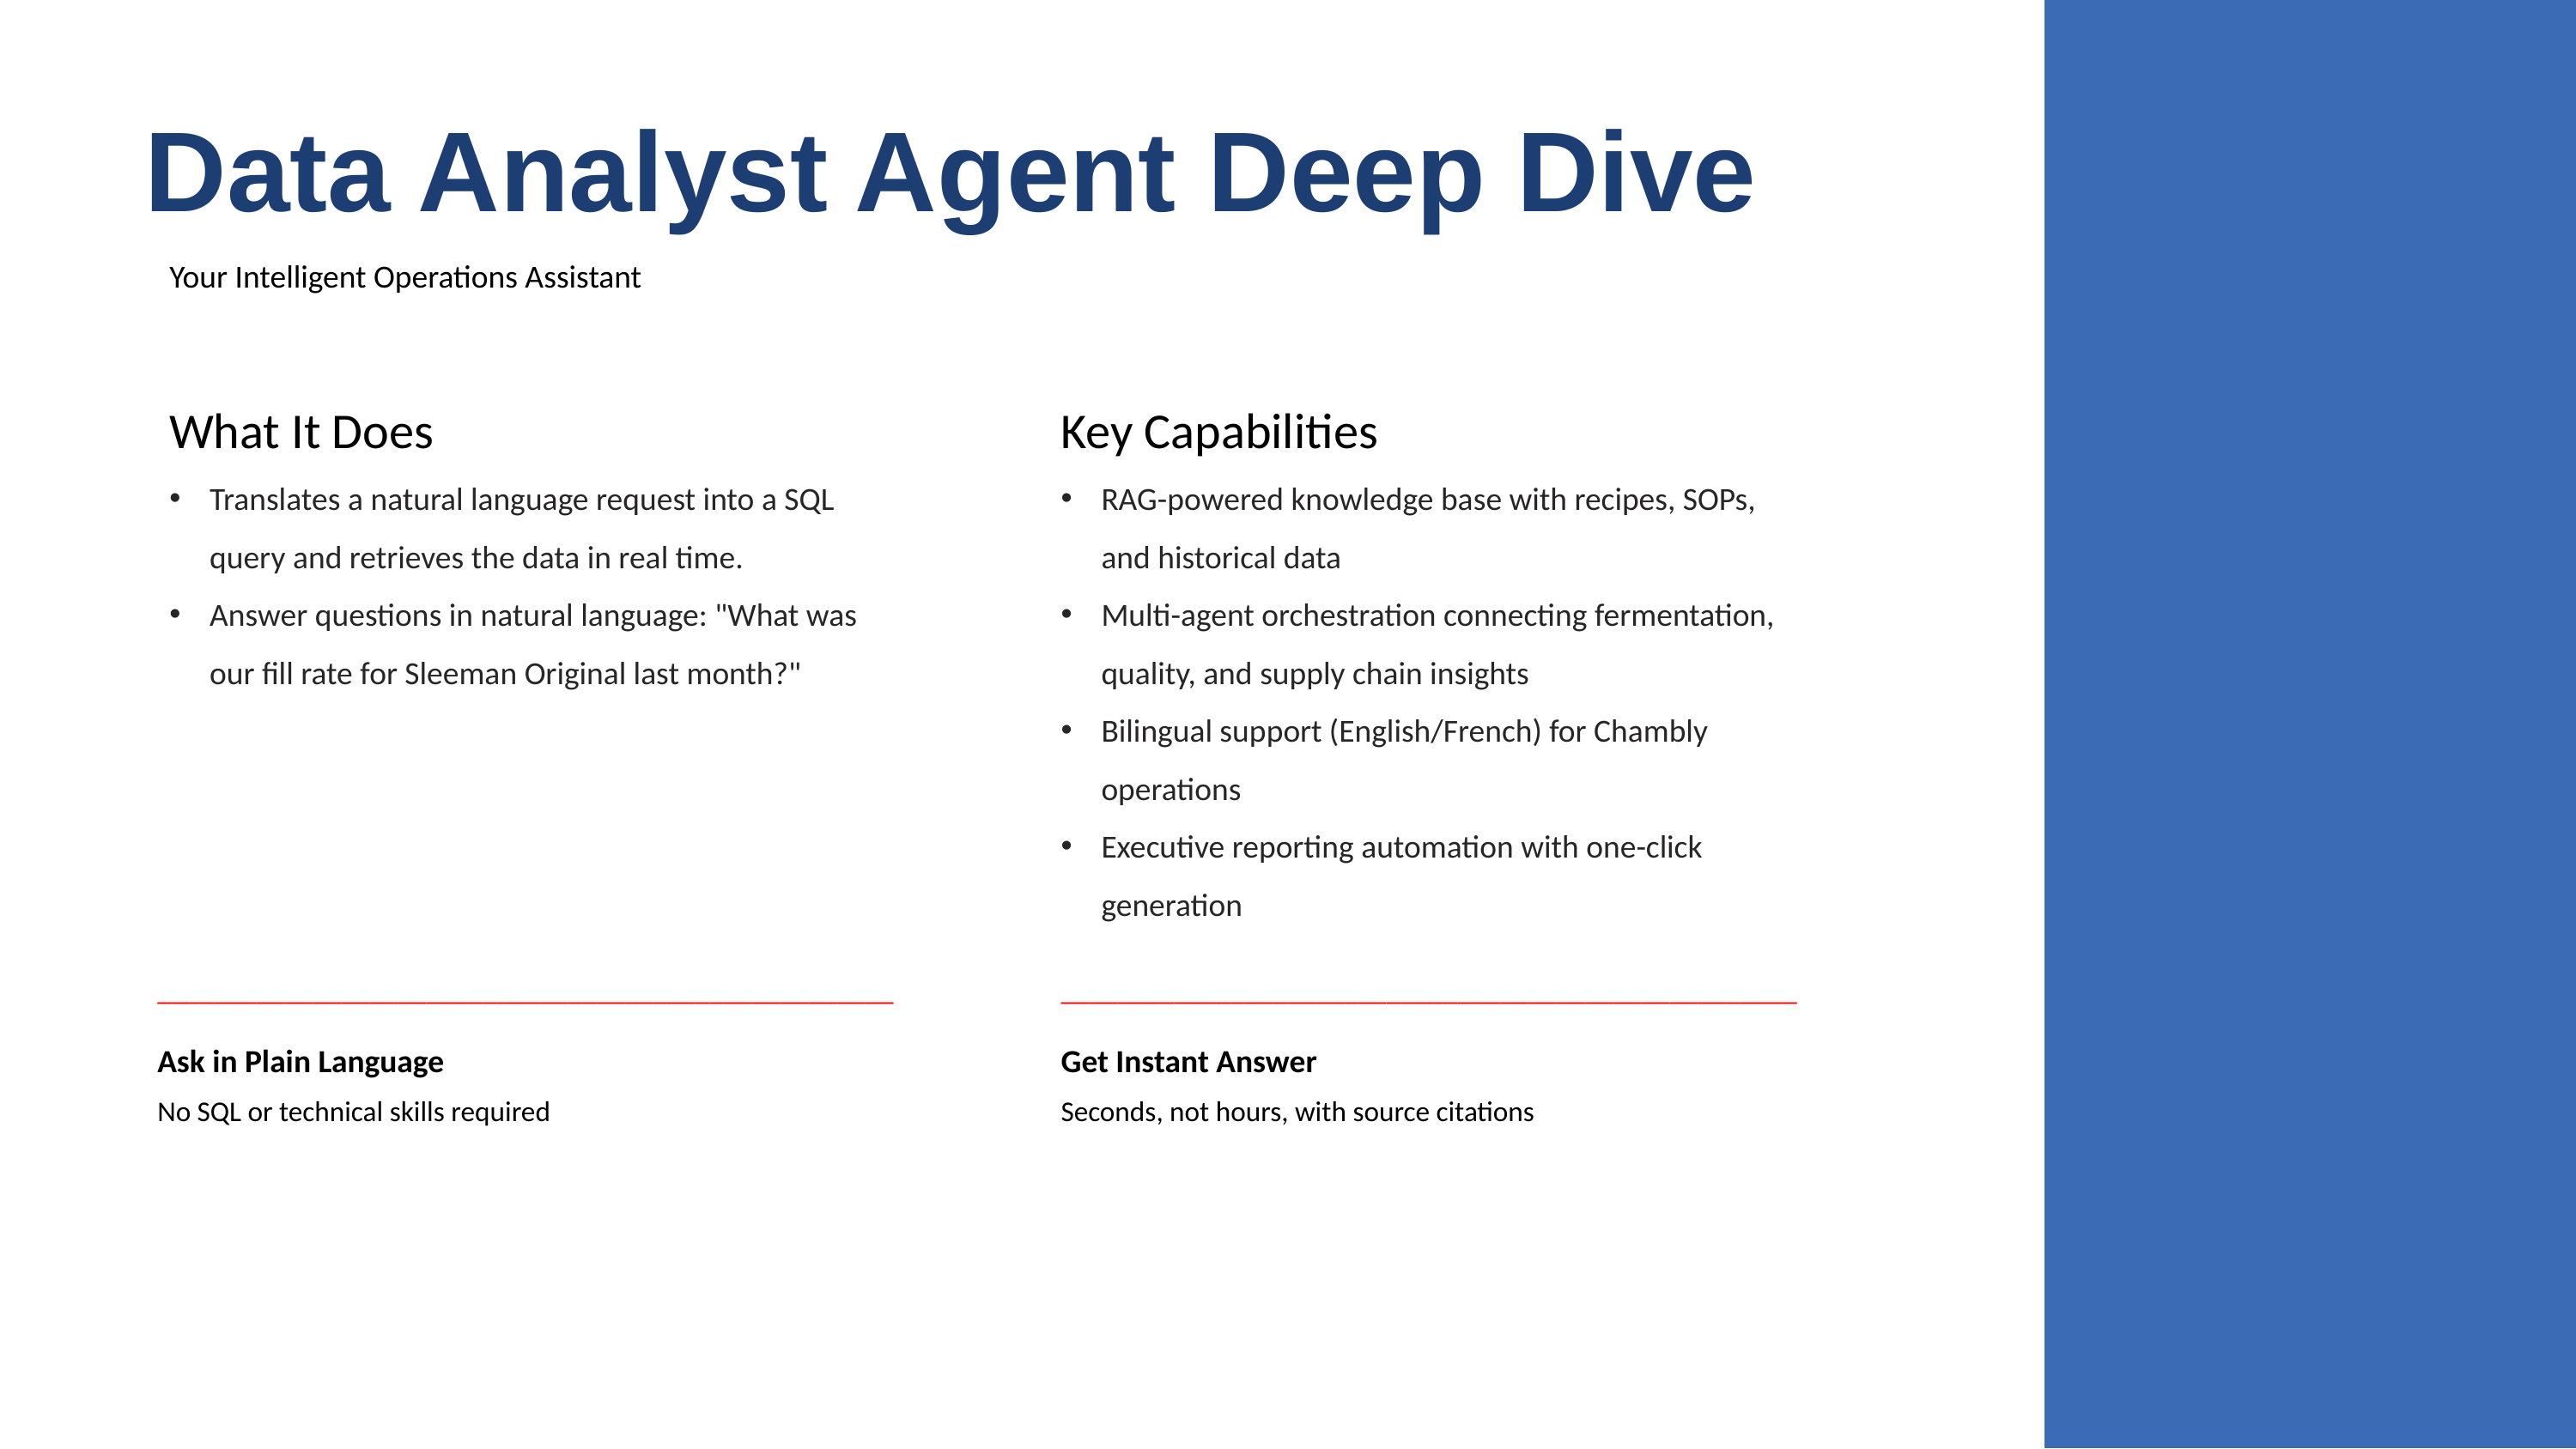

Data Analyst Agent Deep Dive
Your Intelligent Operations Assistant
What It Does
Translates a natural language request into a SQL query and retrieves the data in real time.
Answer questions in natural language: "What was our fill rate for Sleeman Original last month?"
Key Capabilities
RAG-powered knowledge base with recipes, SOPs, and historical data
Multi-agent orchestration connecting fermentation, quality, and supply chain insights
Bilingual support (English/French) for Chambly operations
Executive reporting automation with one-click generation

____________________________________________________
____________________________________________________
Ask in Plain Language
Get Instant Answer
Seconds, not hours, with source citations
No SQL or technical skills required